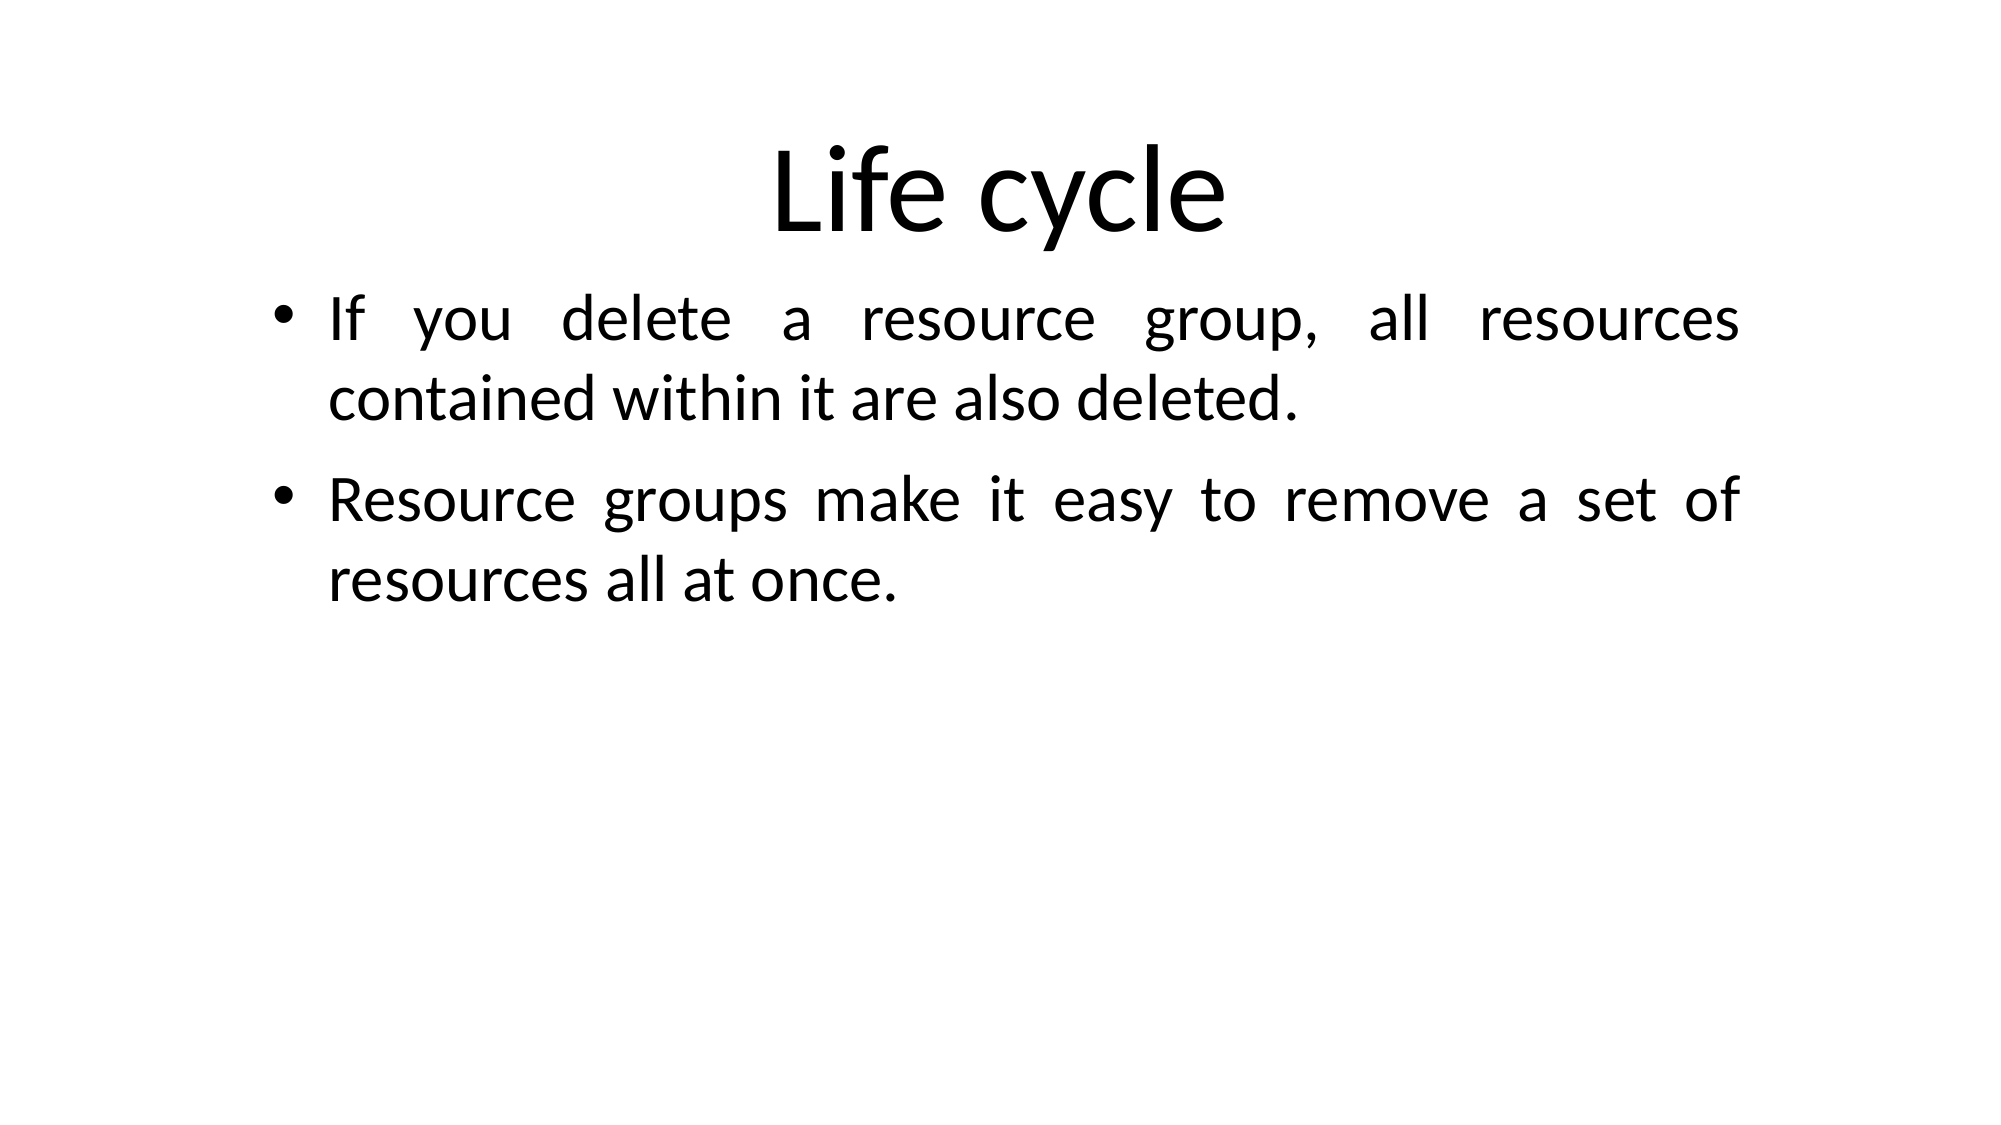

# Life cycle
If you delete a resource group, all resources contained within it are also deleted.
Resource groups make it easy to remove a set of resources all at once.